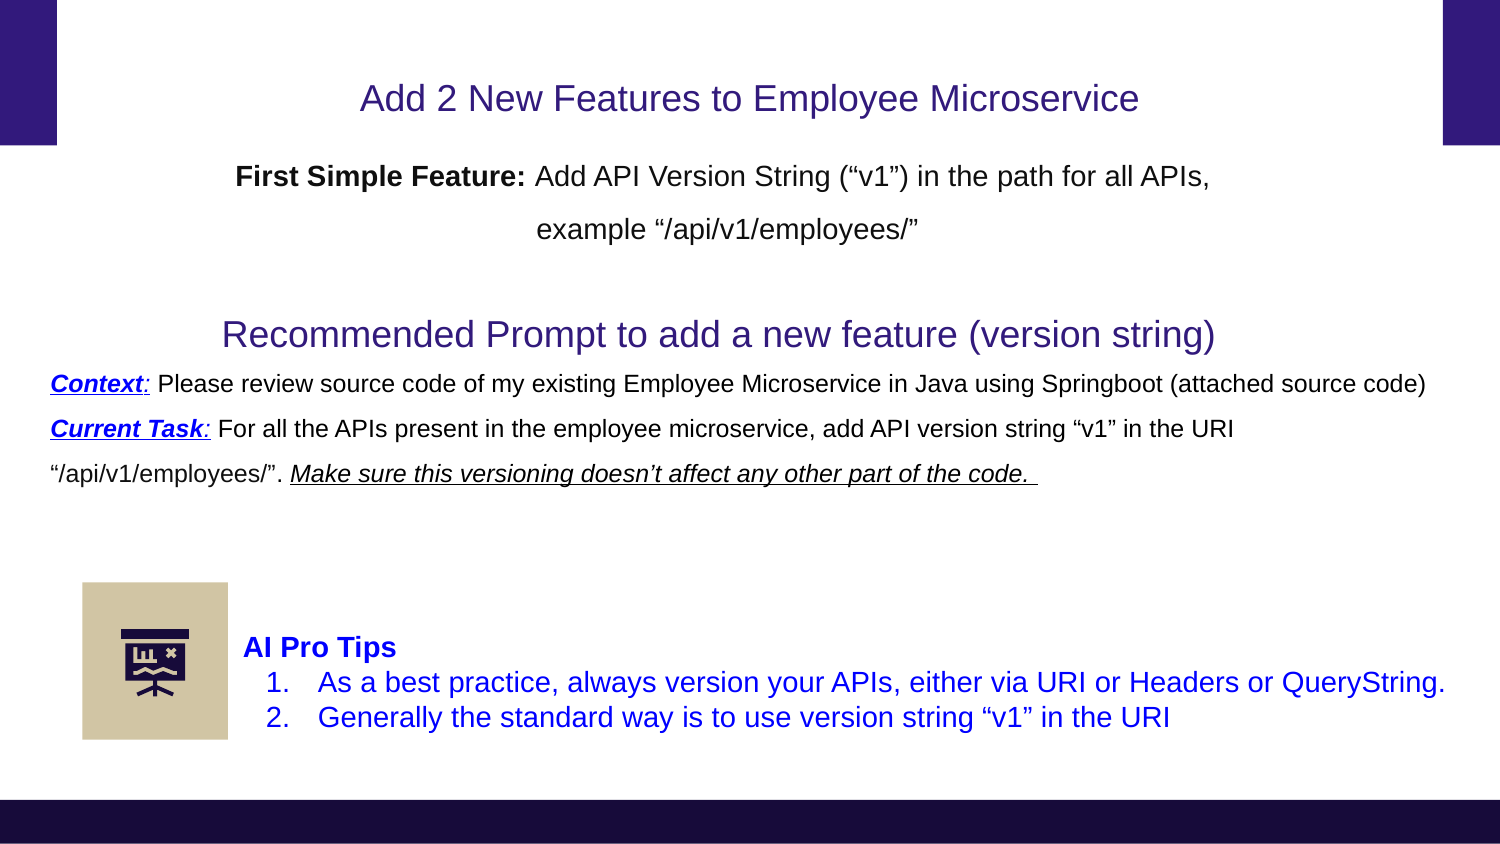

# Add 2 New Features to Employee Microservice

First Simple Feature: Add API Version String (“v1”) in the path for all APIs,
example “/api/v1/employees/”
Recommended Prompt to add a new feature (version string)
Context: Please review source code of my existing Employee Microservice in Java using Springboot (attached source code) Current Task: For all the APIs present in the employee microservice, add API version string “v1” in the URI “/api/v1/employees/”. Make sure this versioning doesn’t affect any other part of the code.
AI Pro Tips
As a best practice, always version your APIs, either via URI or Headers or QueryString.
Generally the standard way is to use version string “v1” in the URI